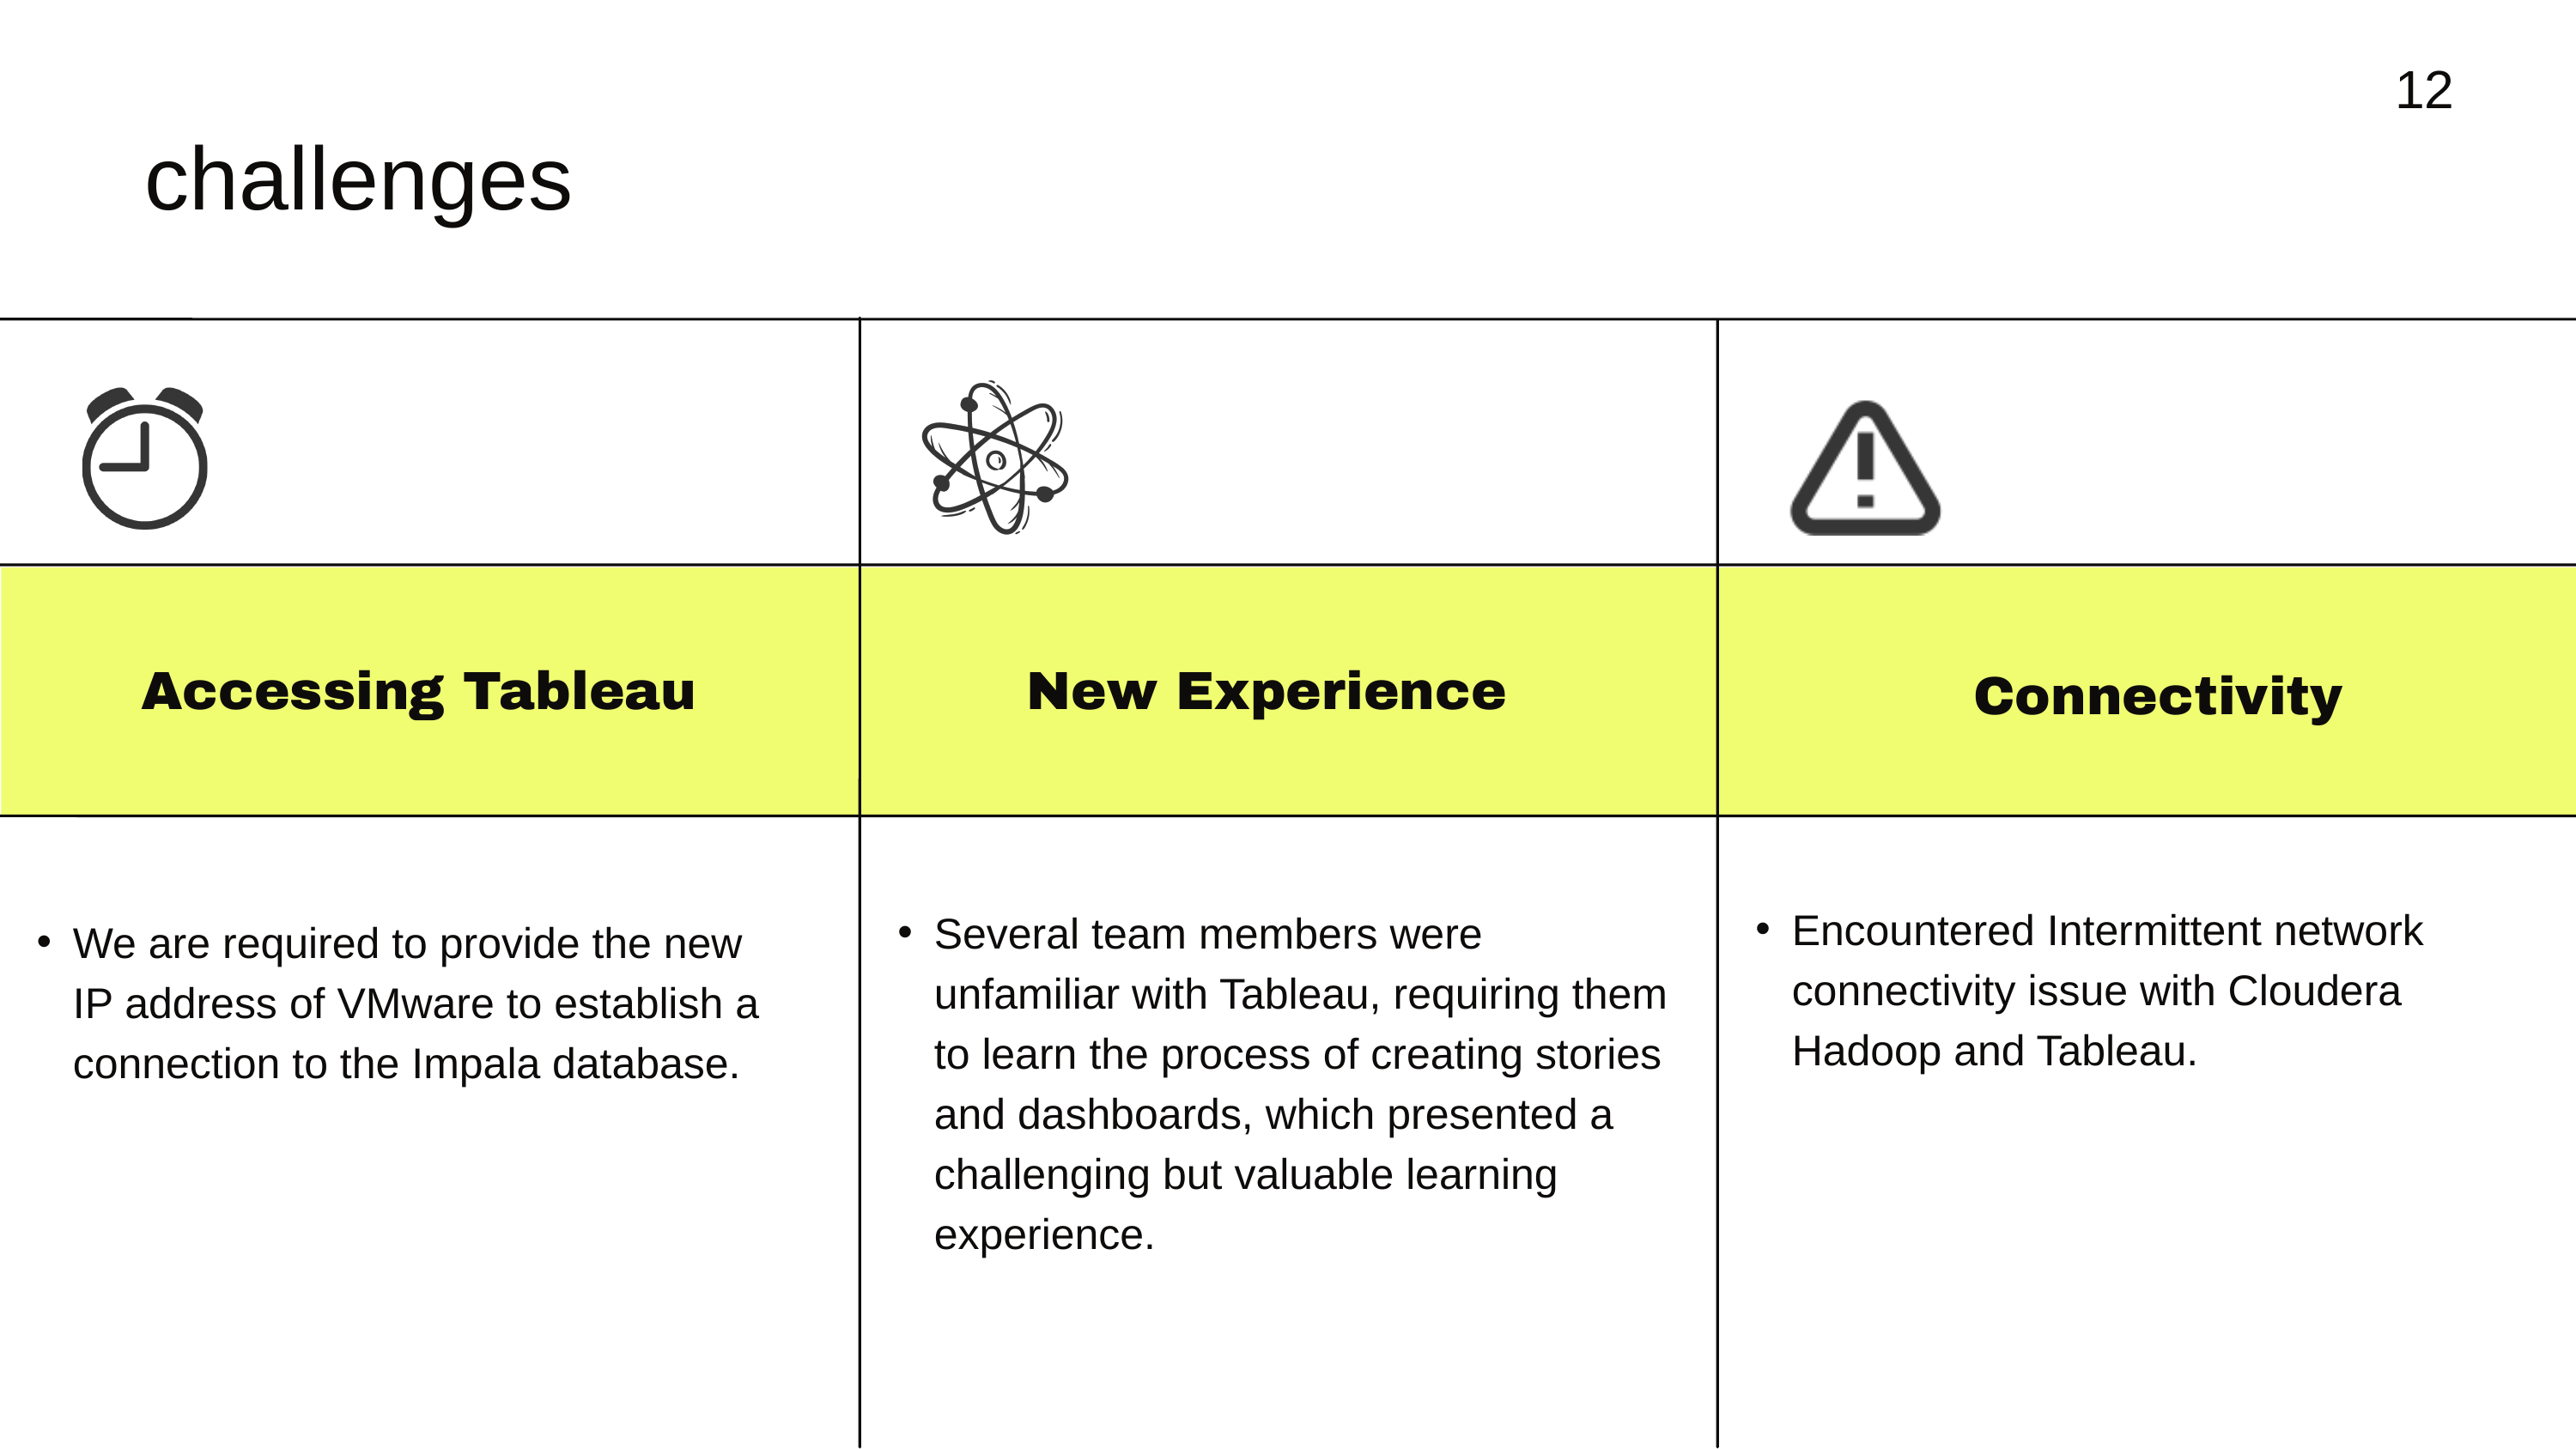

12
challenges

Accessing Tableau
New Experience
Connectivity

Encountered Intermittent network connectivity issue with Cloudera Hadoop and Tableau.
Several team members were unfamiliar with Tableau, requiring them to learn the process of creating stories and dashboards, which presented a challenging but valuable learning experience.
We are required to provide the new IP address of VMware to establish a connection to the Impala database.